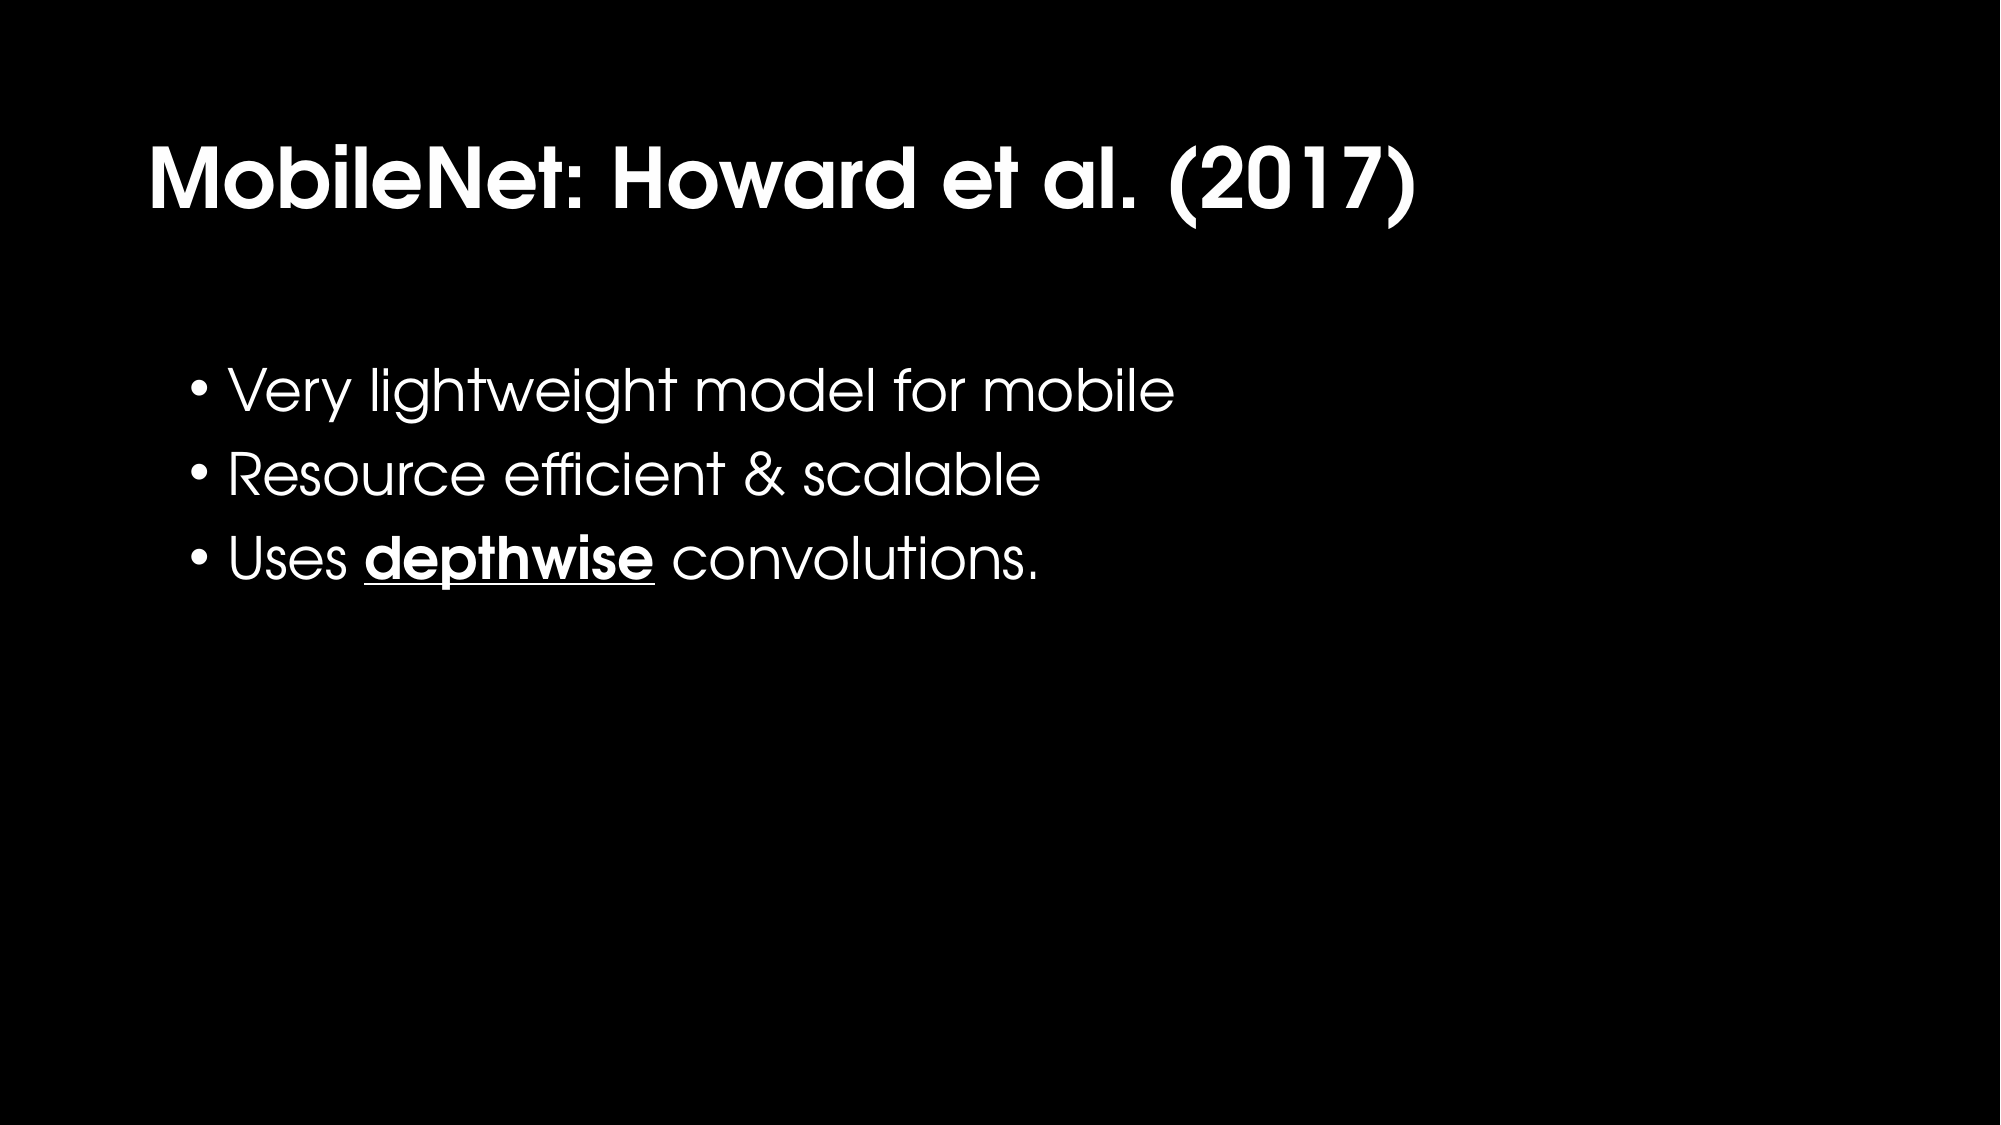

# MobileNet: Howard et al. (2017)
Very lightweight model for mobile
Resource efficient & scalable
Uses depthwise convolutions.